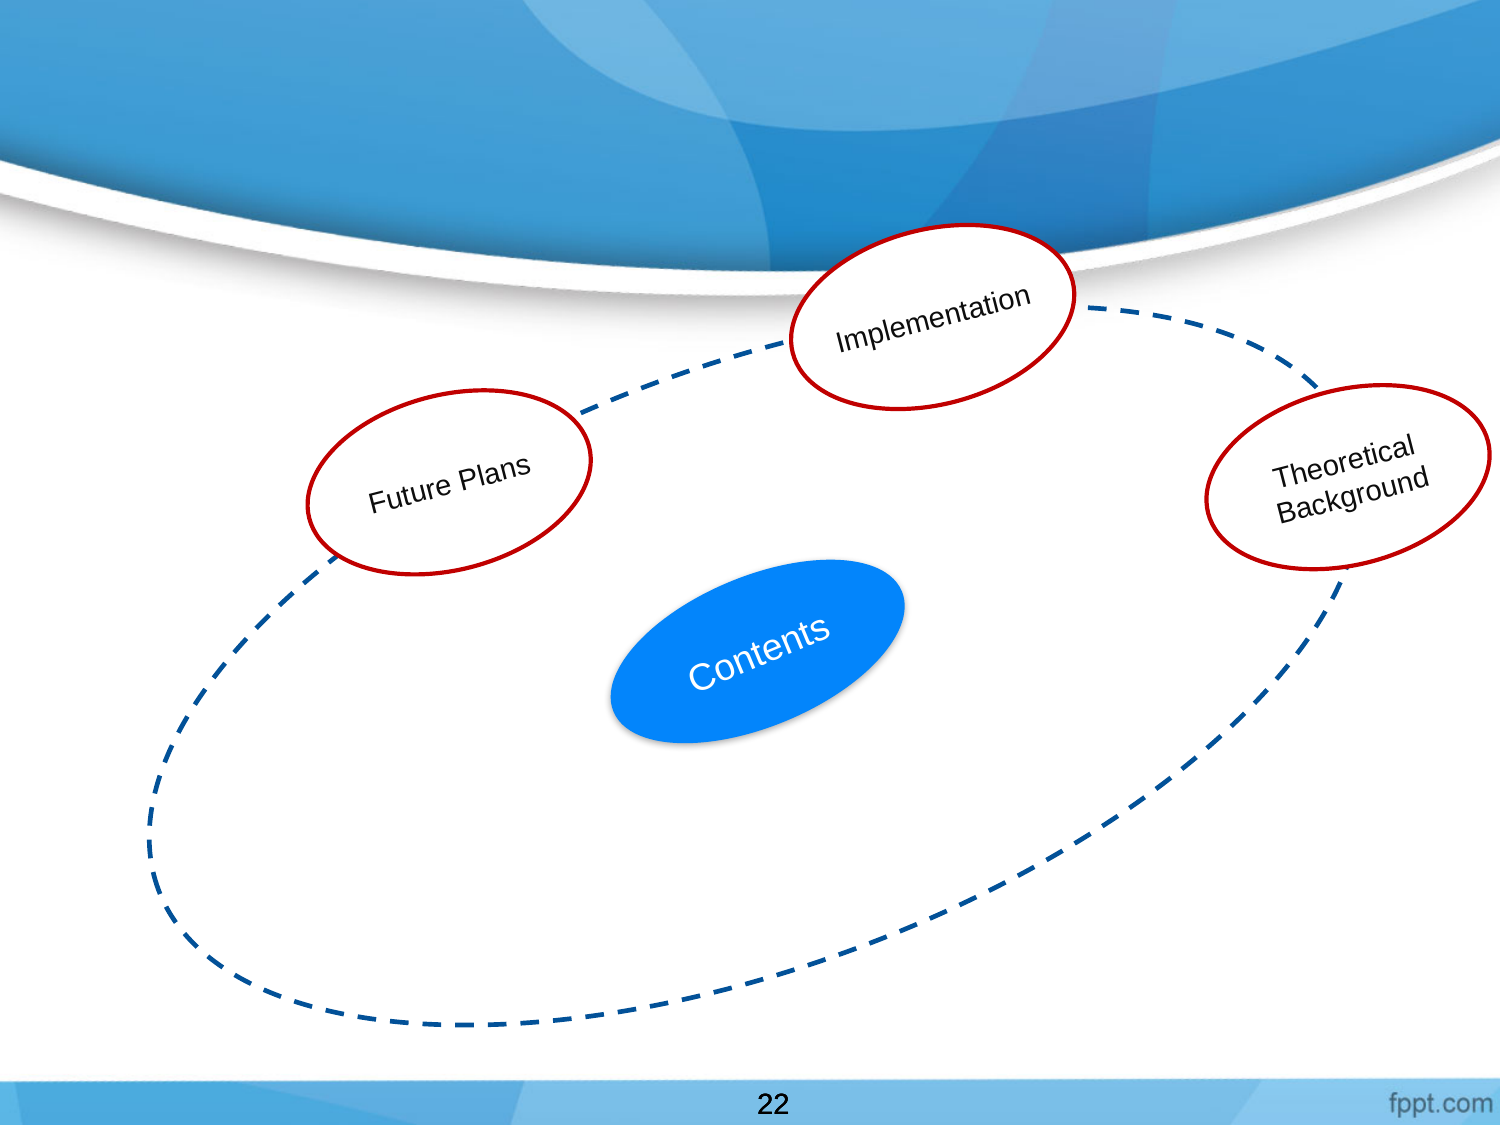

Implementation

Theoretical
Background

Future Plans
Contents
22
22
22